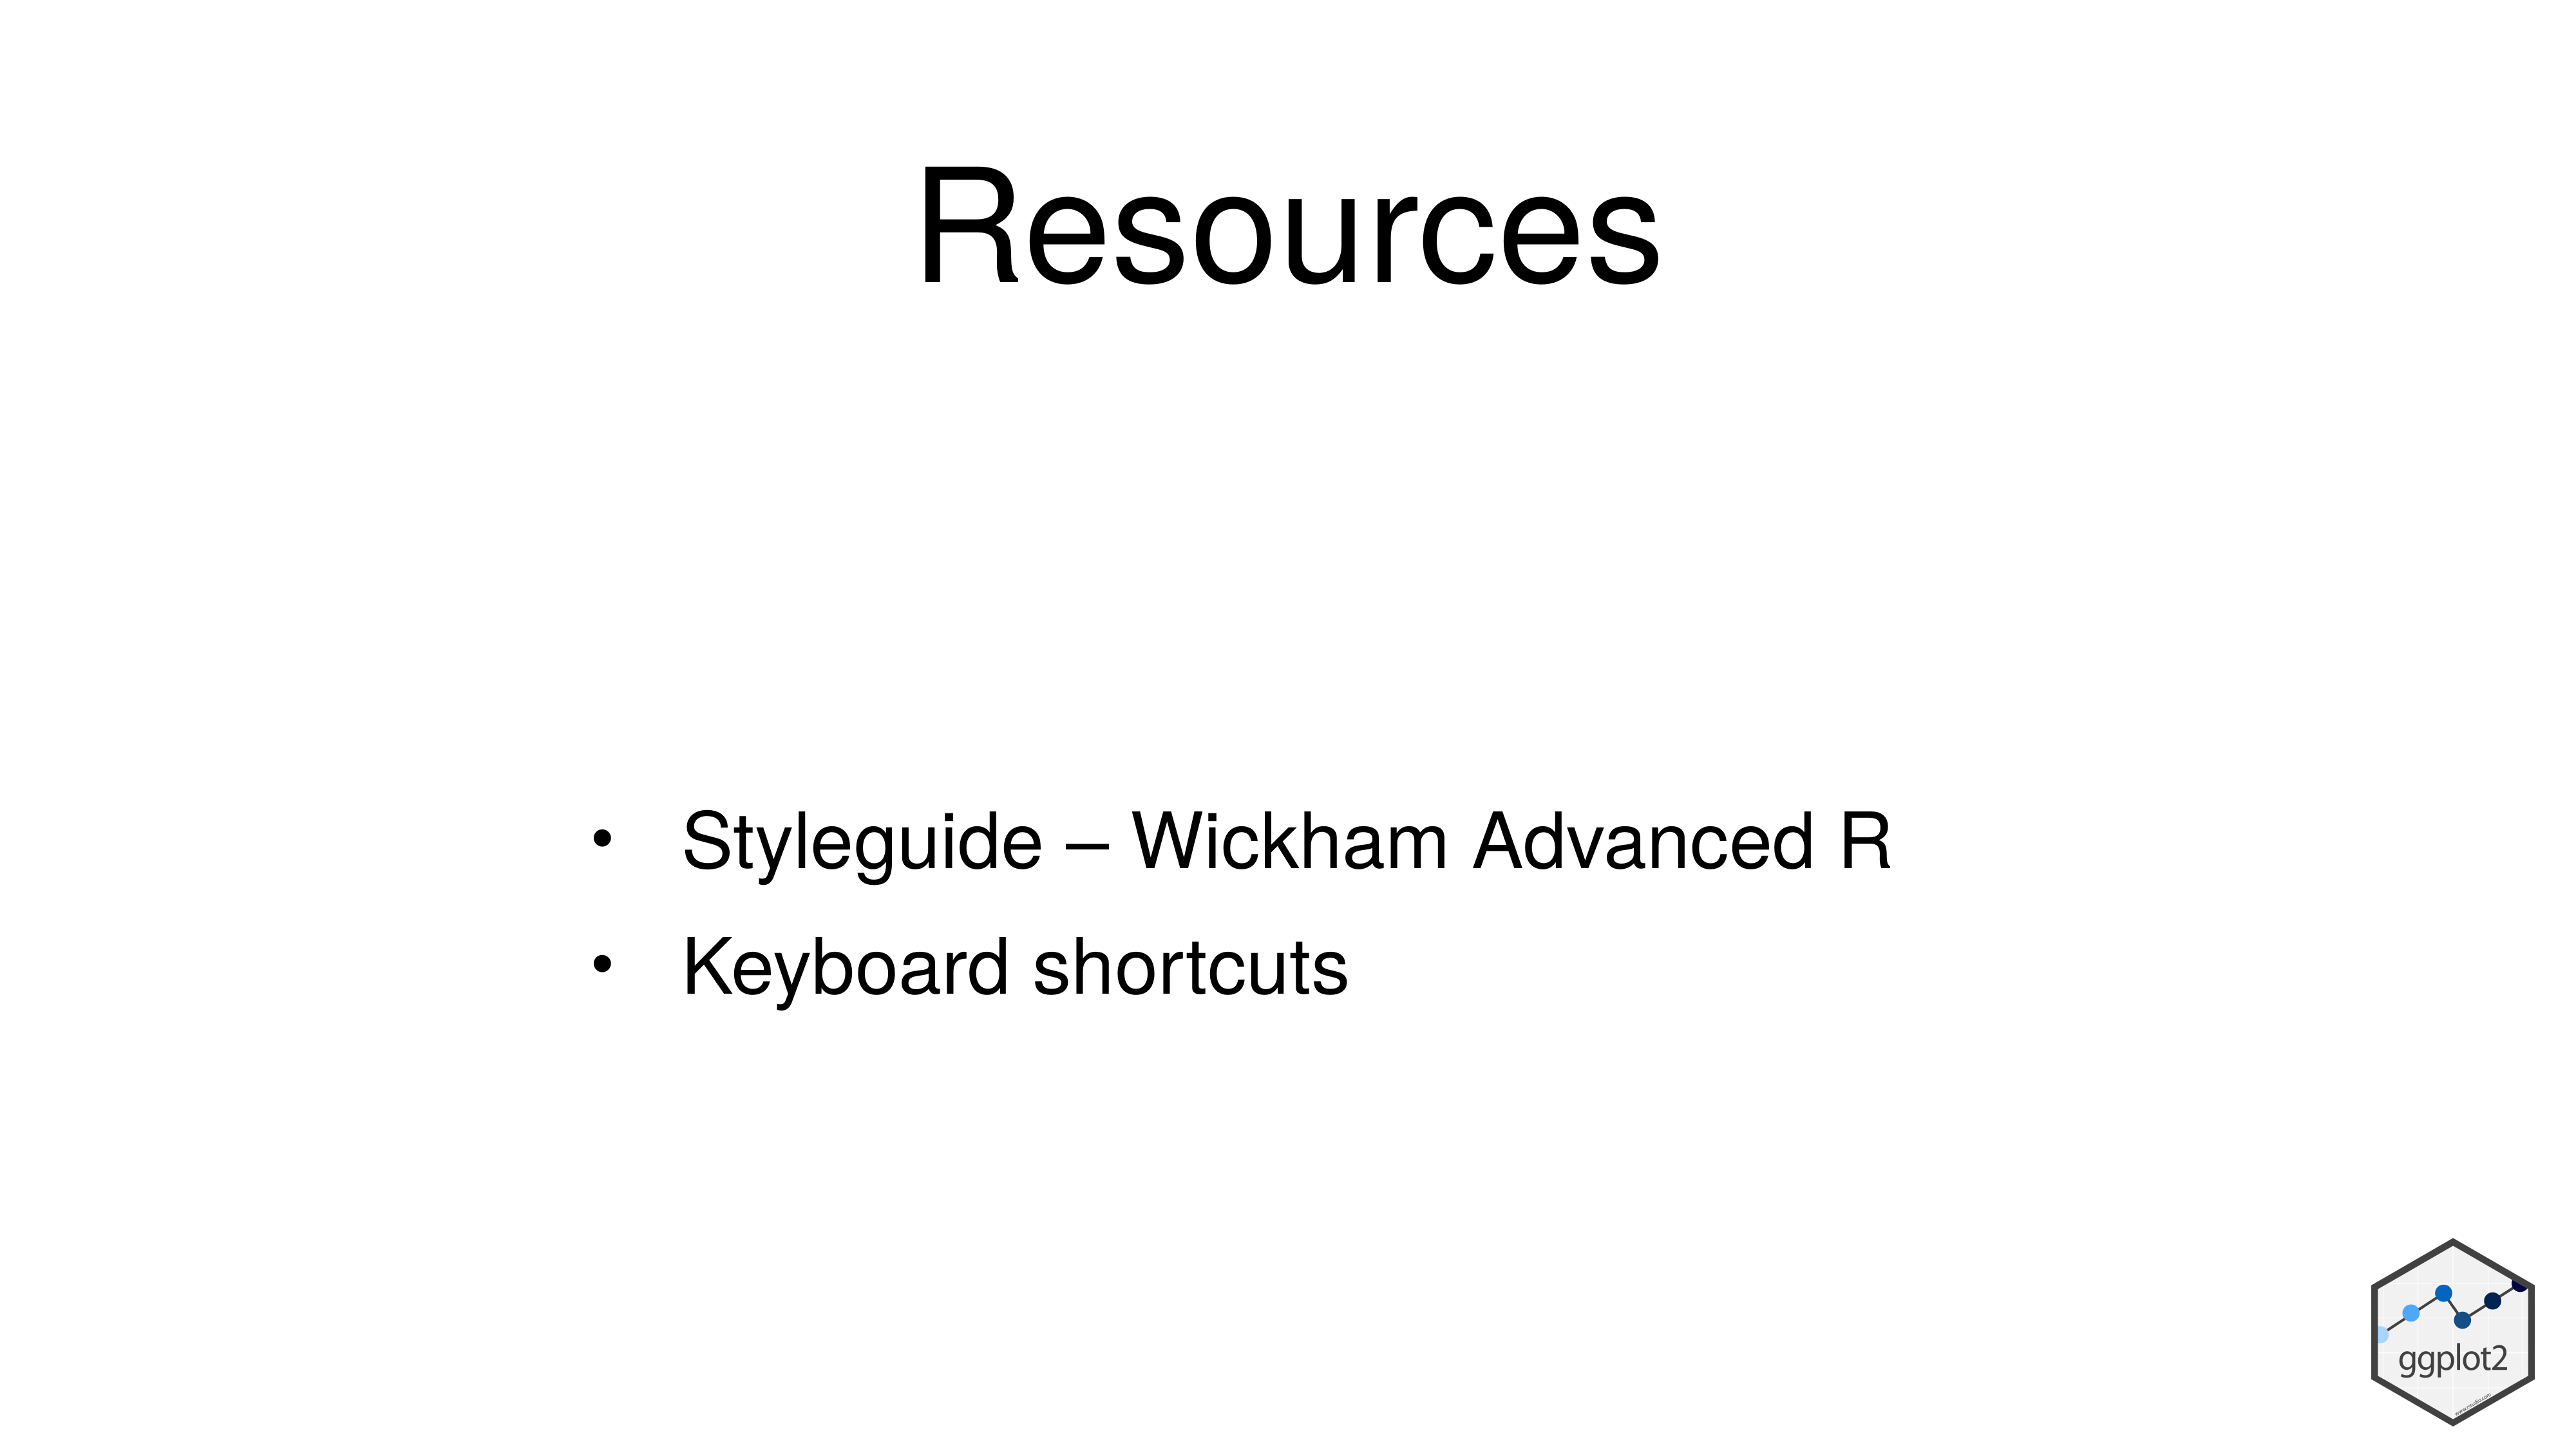

# Resources
Styleguide – Wickham Advanced R
Keyboard shortcuts